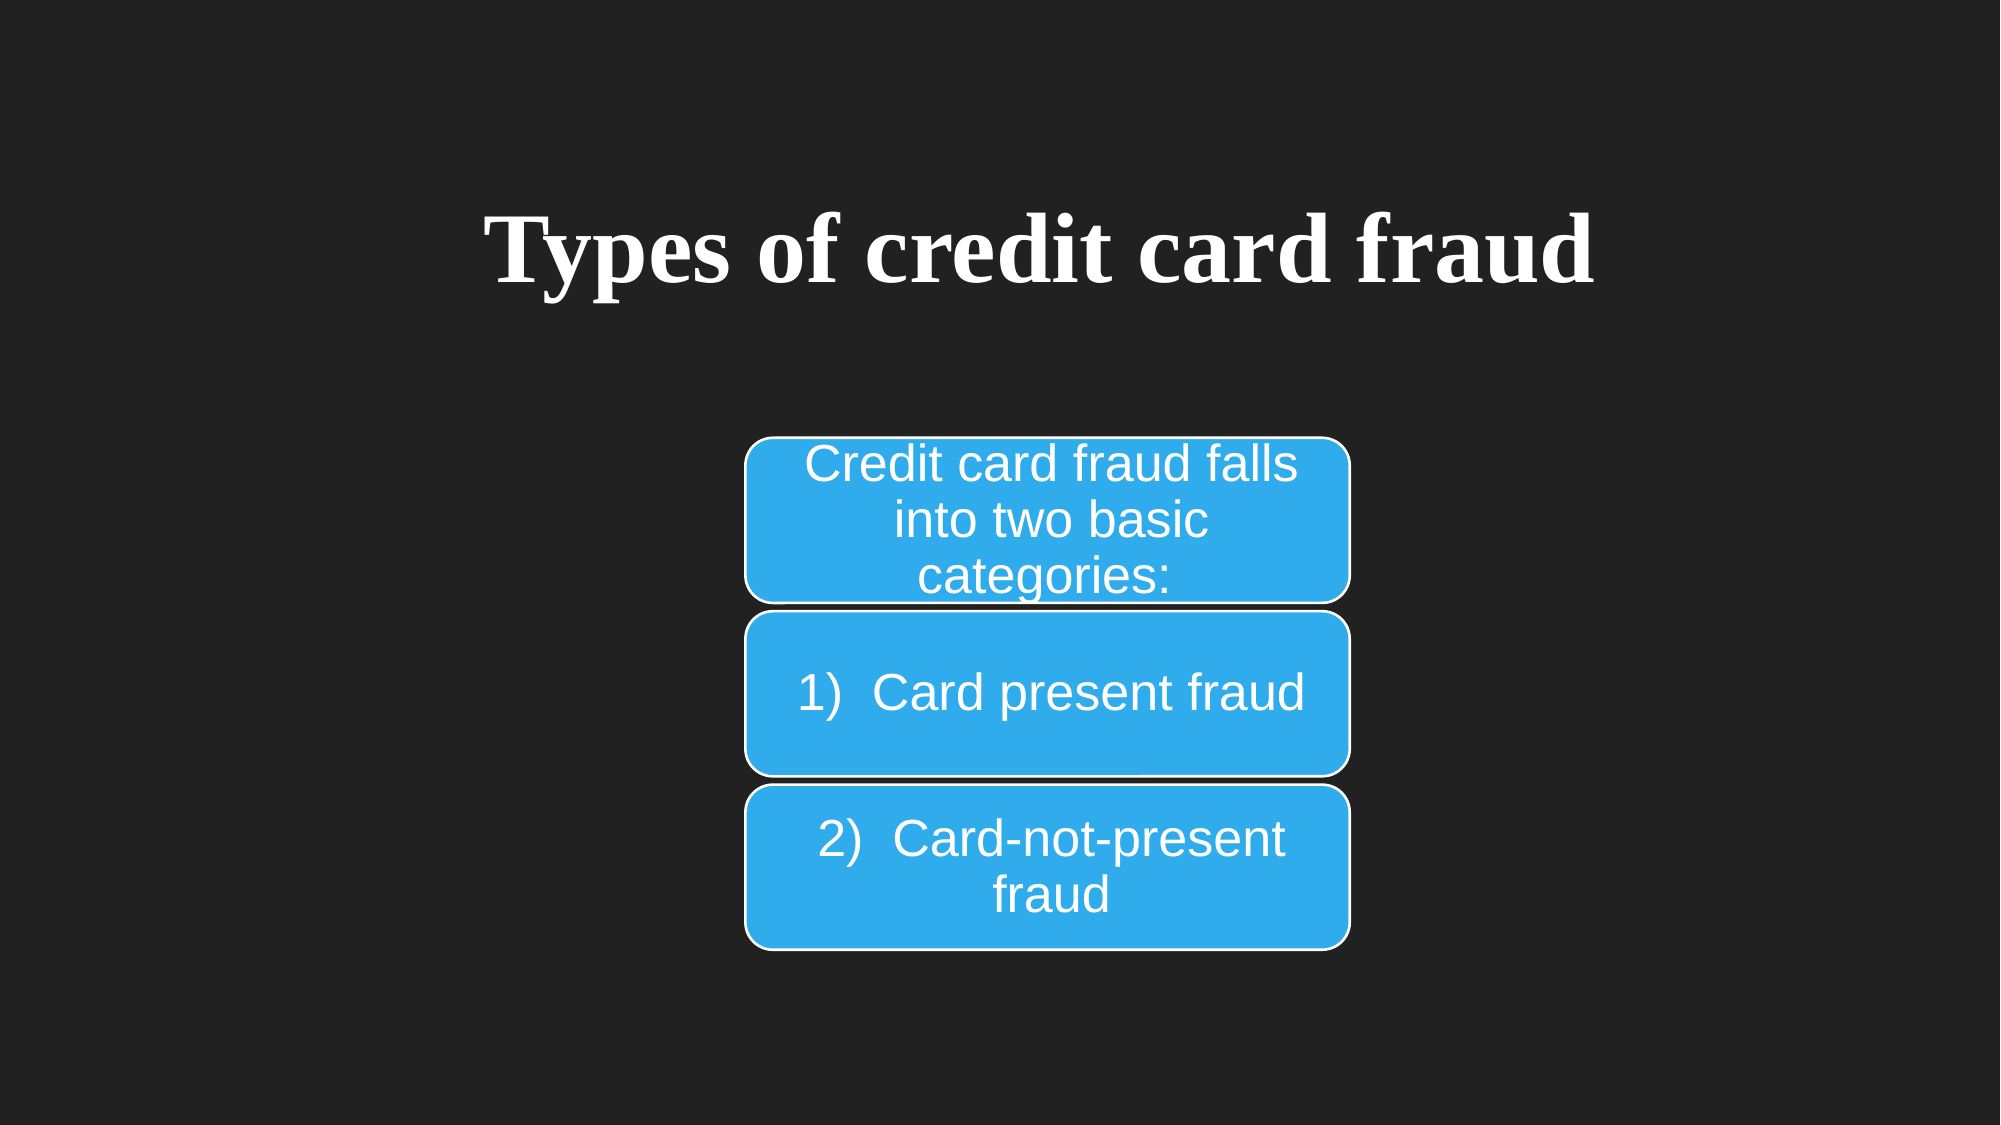

# Types of credit card fraud
Credit card fraud falls into two basic categories:
1)  Card present fraud
2)  Card-not-present fraud